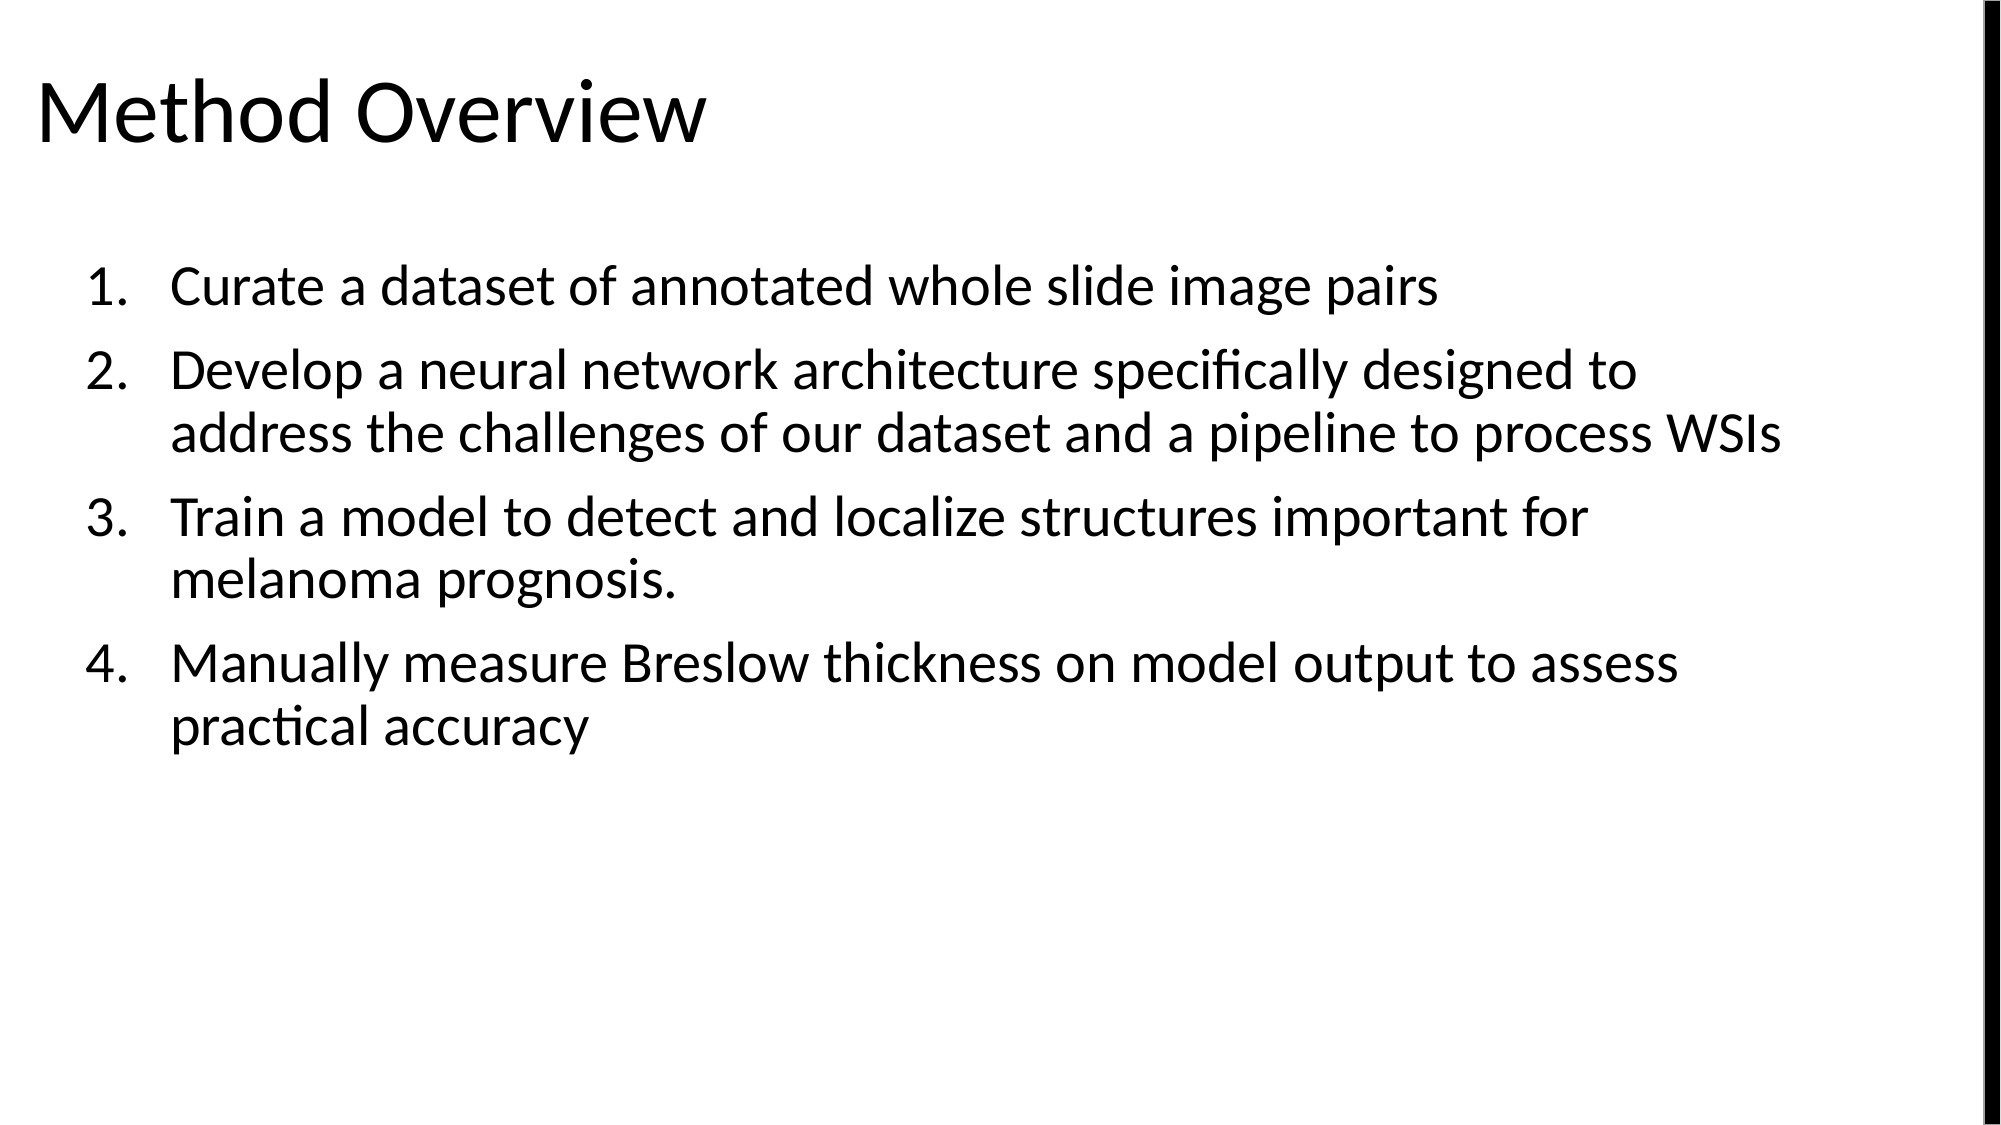

# Method Overview
Curate a dataset of annotated whole slide image pairs
Develop a neural network architecture specifically designed to address the challenges of our dataset and a pipeline to process WSIs
Train a model to detect and localize structures important for melanoma prognosis.
Manually measure Breslow thickness on model output to assess practical accuracy